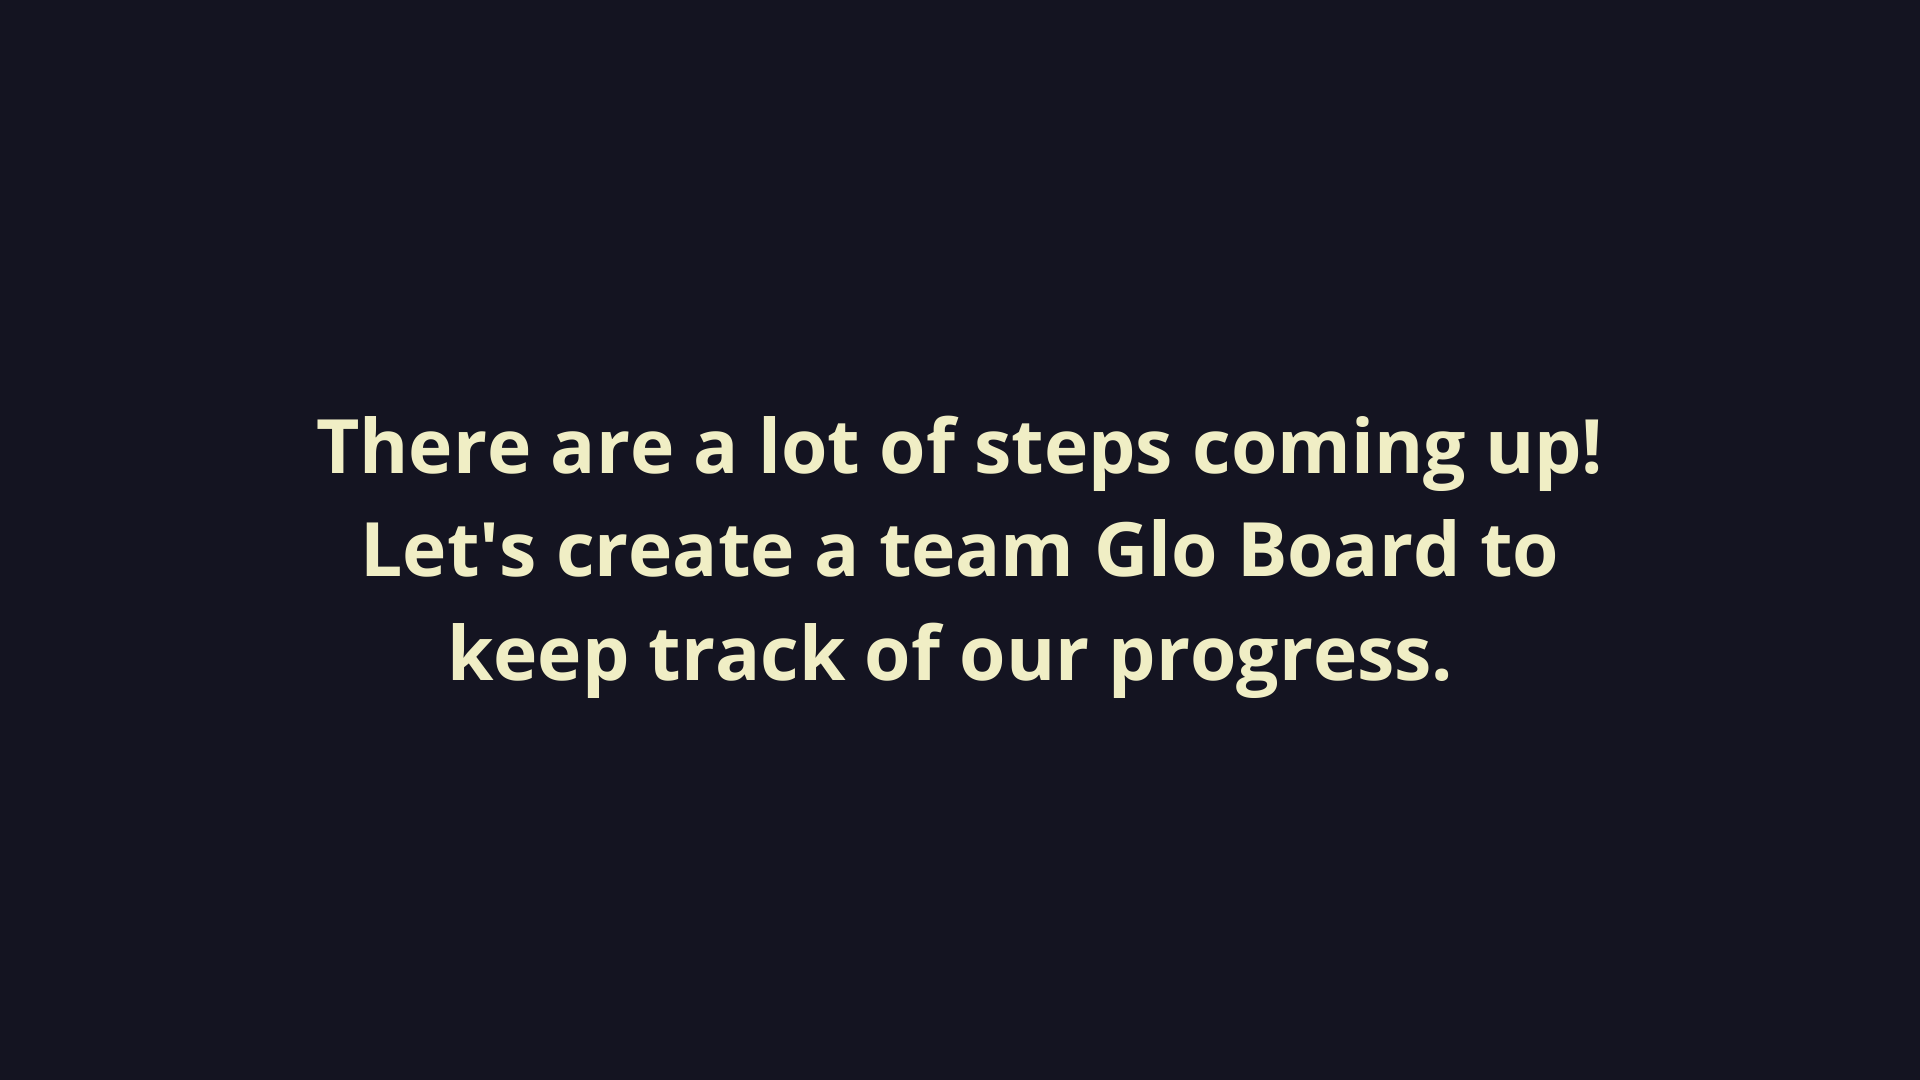

There are a lot of steps coming up! Let's create a team Glo Board to keep track of our progress.